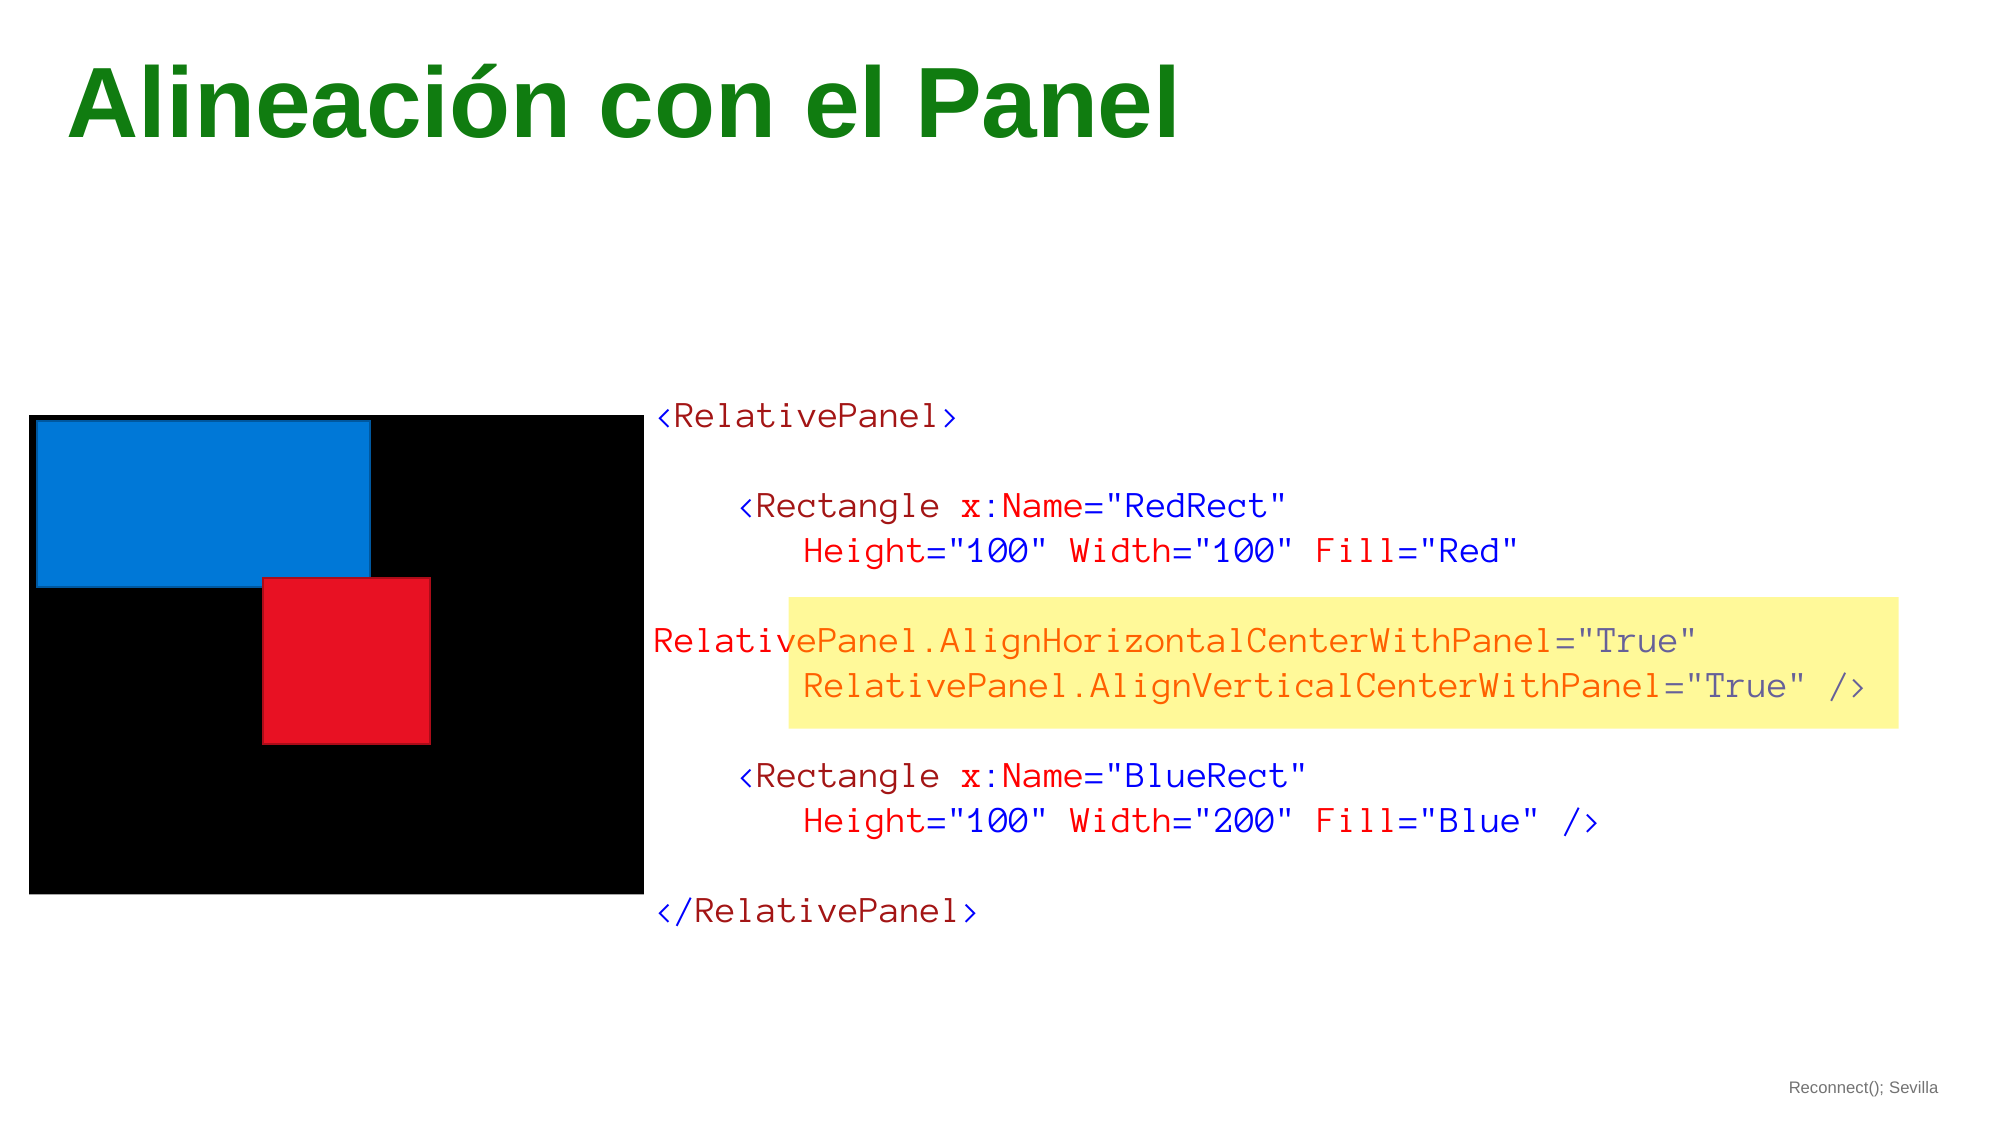

# Alineación con el Panel
<RelativePanel>

    <Rectangle x:Name="RedRect"
	Height="100" Width="100" Fill="Red"
               	RelativePanel.AlignHorizontalCenterWithPanel="True"
	RelativePanel.AlignVerticalCenterWithPanel="True" />

    <Rectangle x:Name="BlueRect"
	Height="100" Width="200" Fill="Blue" />

</RelativePanel>